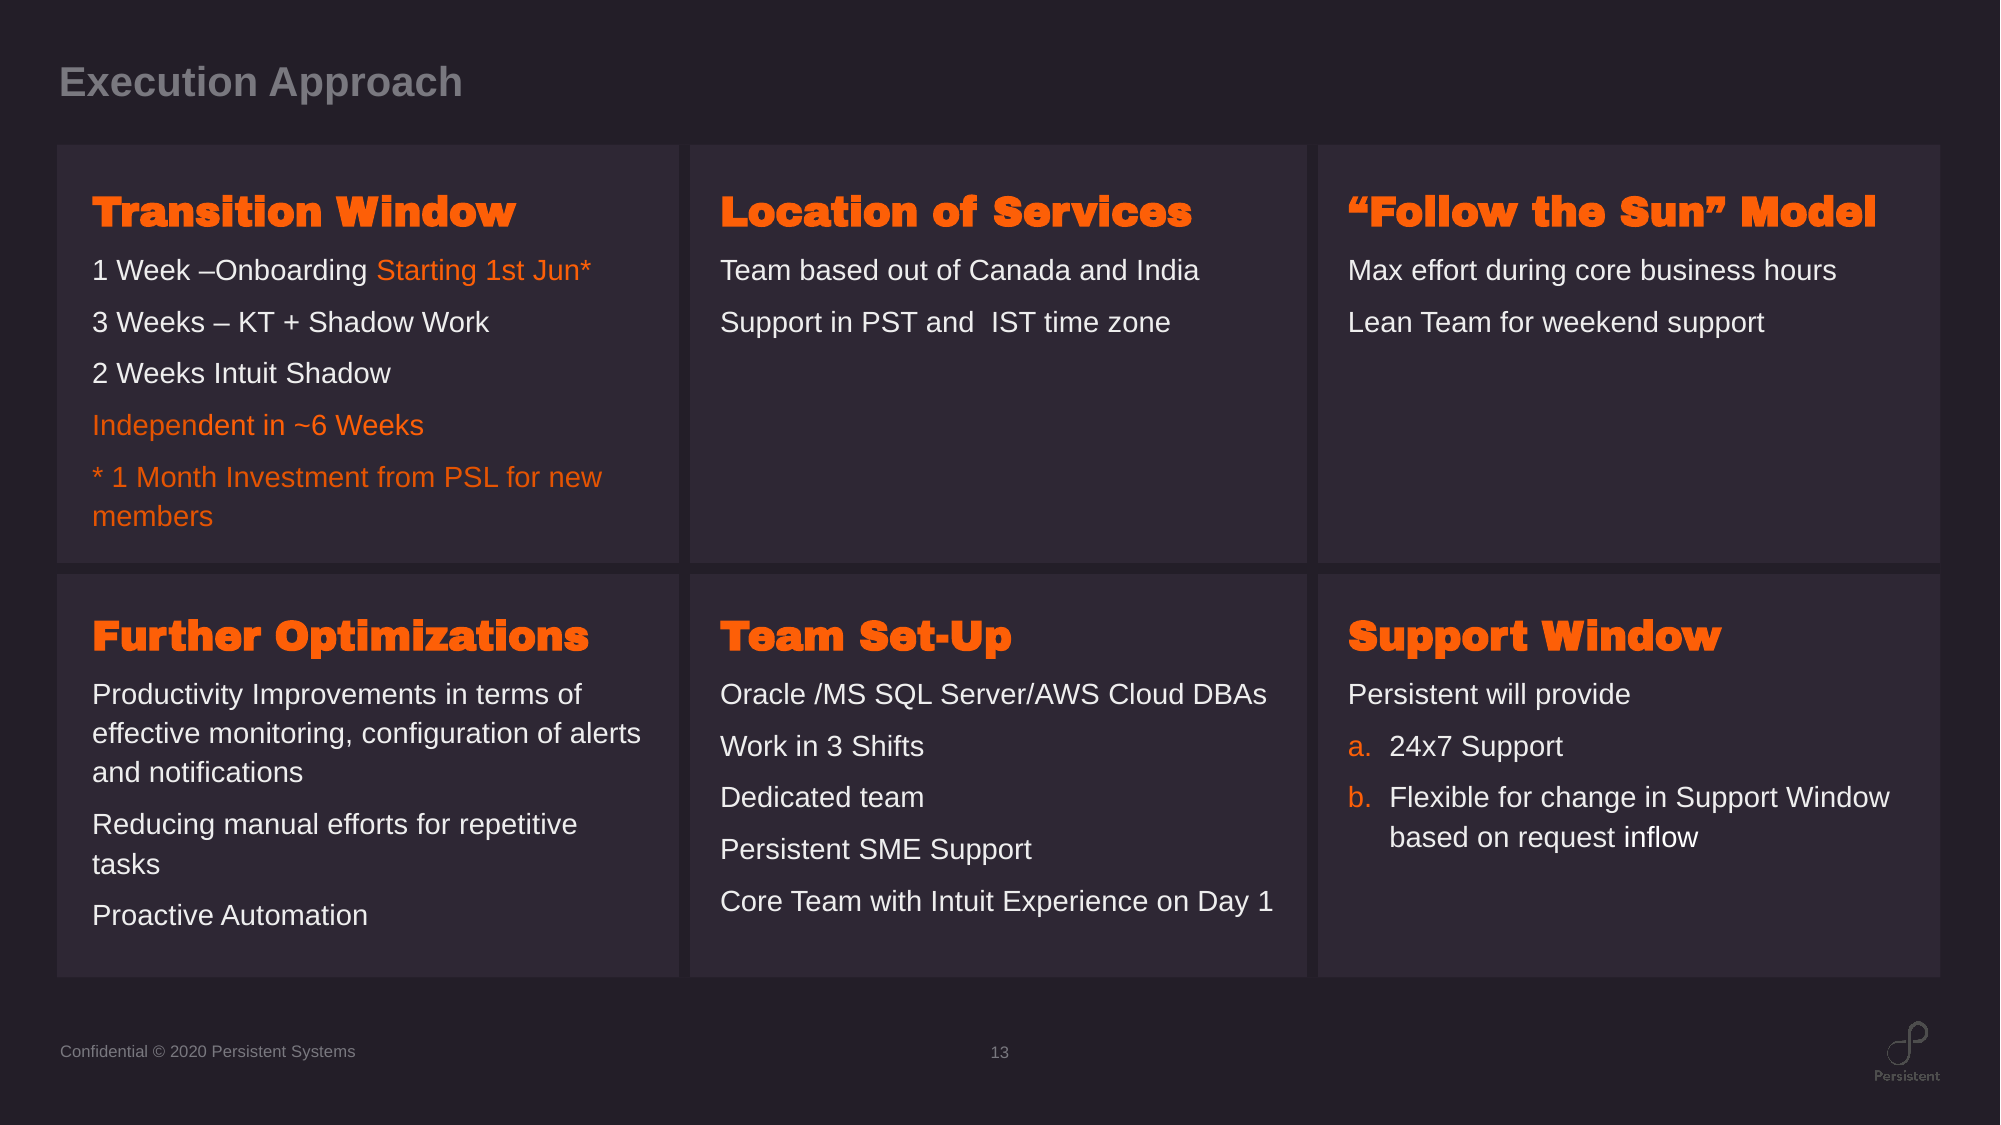

# Execution Approach
| Transition Window 1 Week –Onboarding Starting 1st Jun\* 3 Weeks – KT + Shadow Work 2 Weeks Intuit Shadow Independent in ~6 Weeks \* 1 Month Investment from PSL for new members | Location of Services Team based out of Canada and India Support in PST and IST time zone | “Follow the Sun” Model Max effort during core business hours Lean Team for weekend support |
| --- | --- | --- |
| Further Optimizations  Productivity Improvements in terms of effective monitoring, configuration of alerts and notifications Reducing manual efforts for repetitive tasks Proactive Automation | Team Set-Up Oracle /MS SQL Server/AWS Cloud DBAs Work in 3 Shifts Dedicated team Persistent SME Support Core Team with Intuit Experience on Day 1 | Support Window Persistent will provide  24x7 Support Flexible for change in Support Window based on request inflow |

13